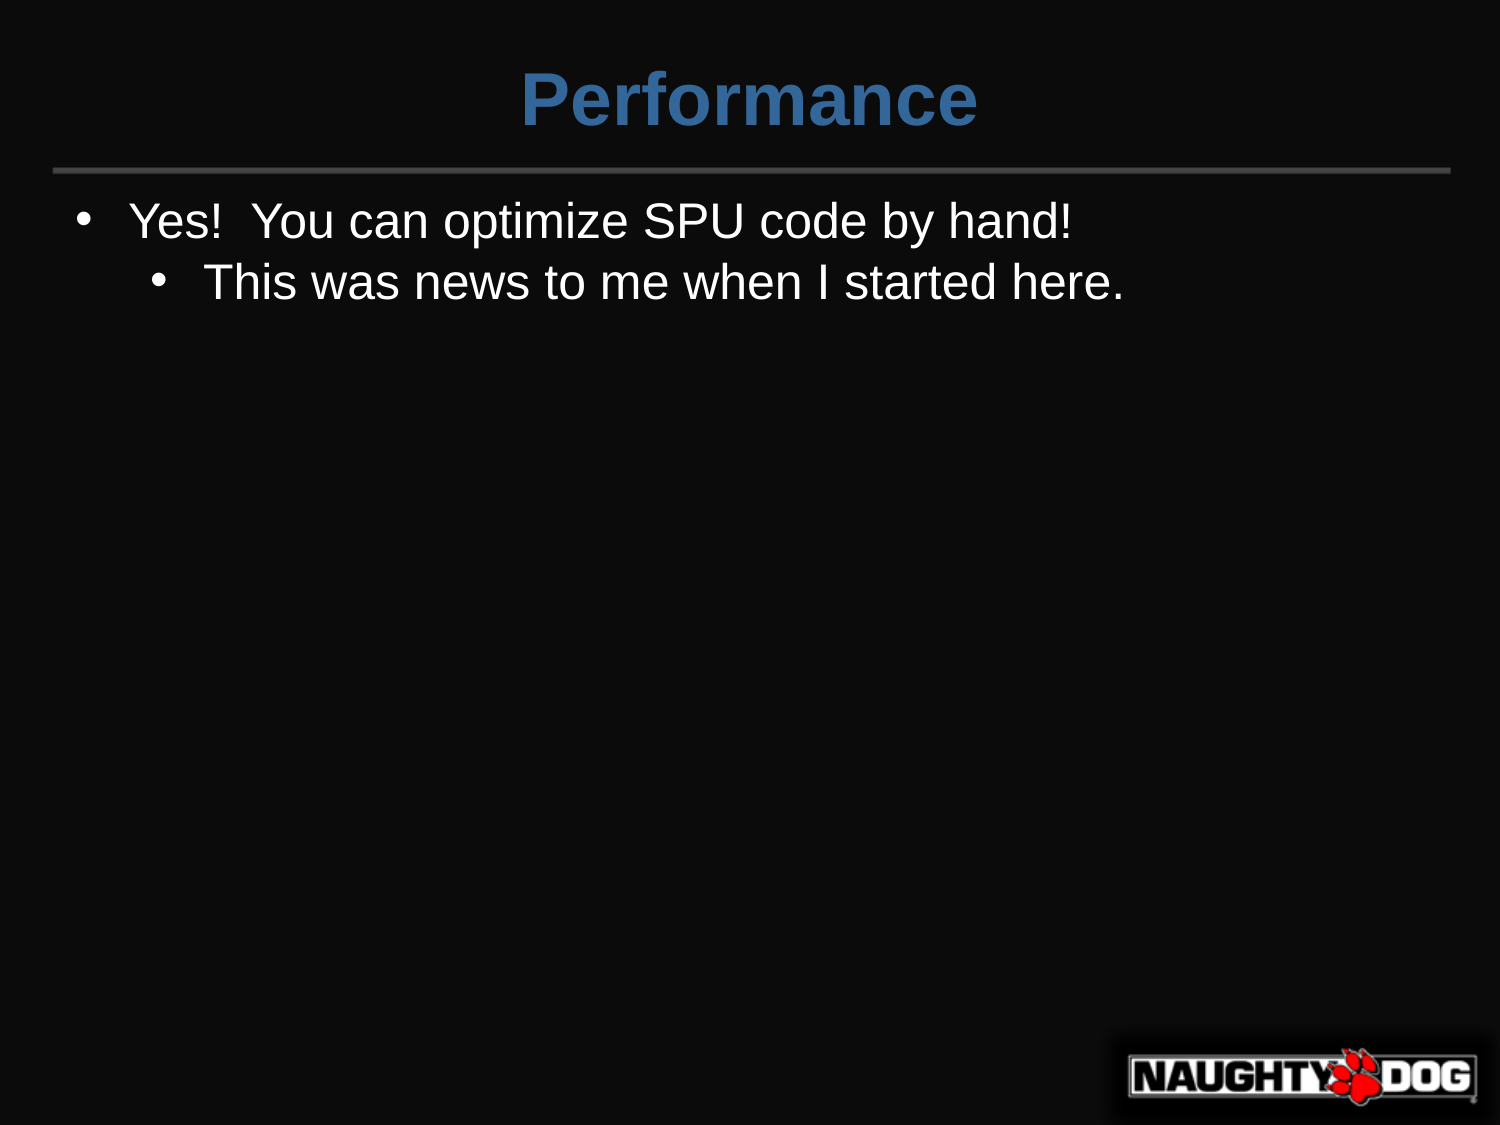

Performance
Yes!  You can optimize SPU code by hand!
This was news to me when I started here.